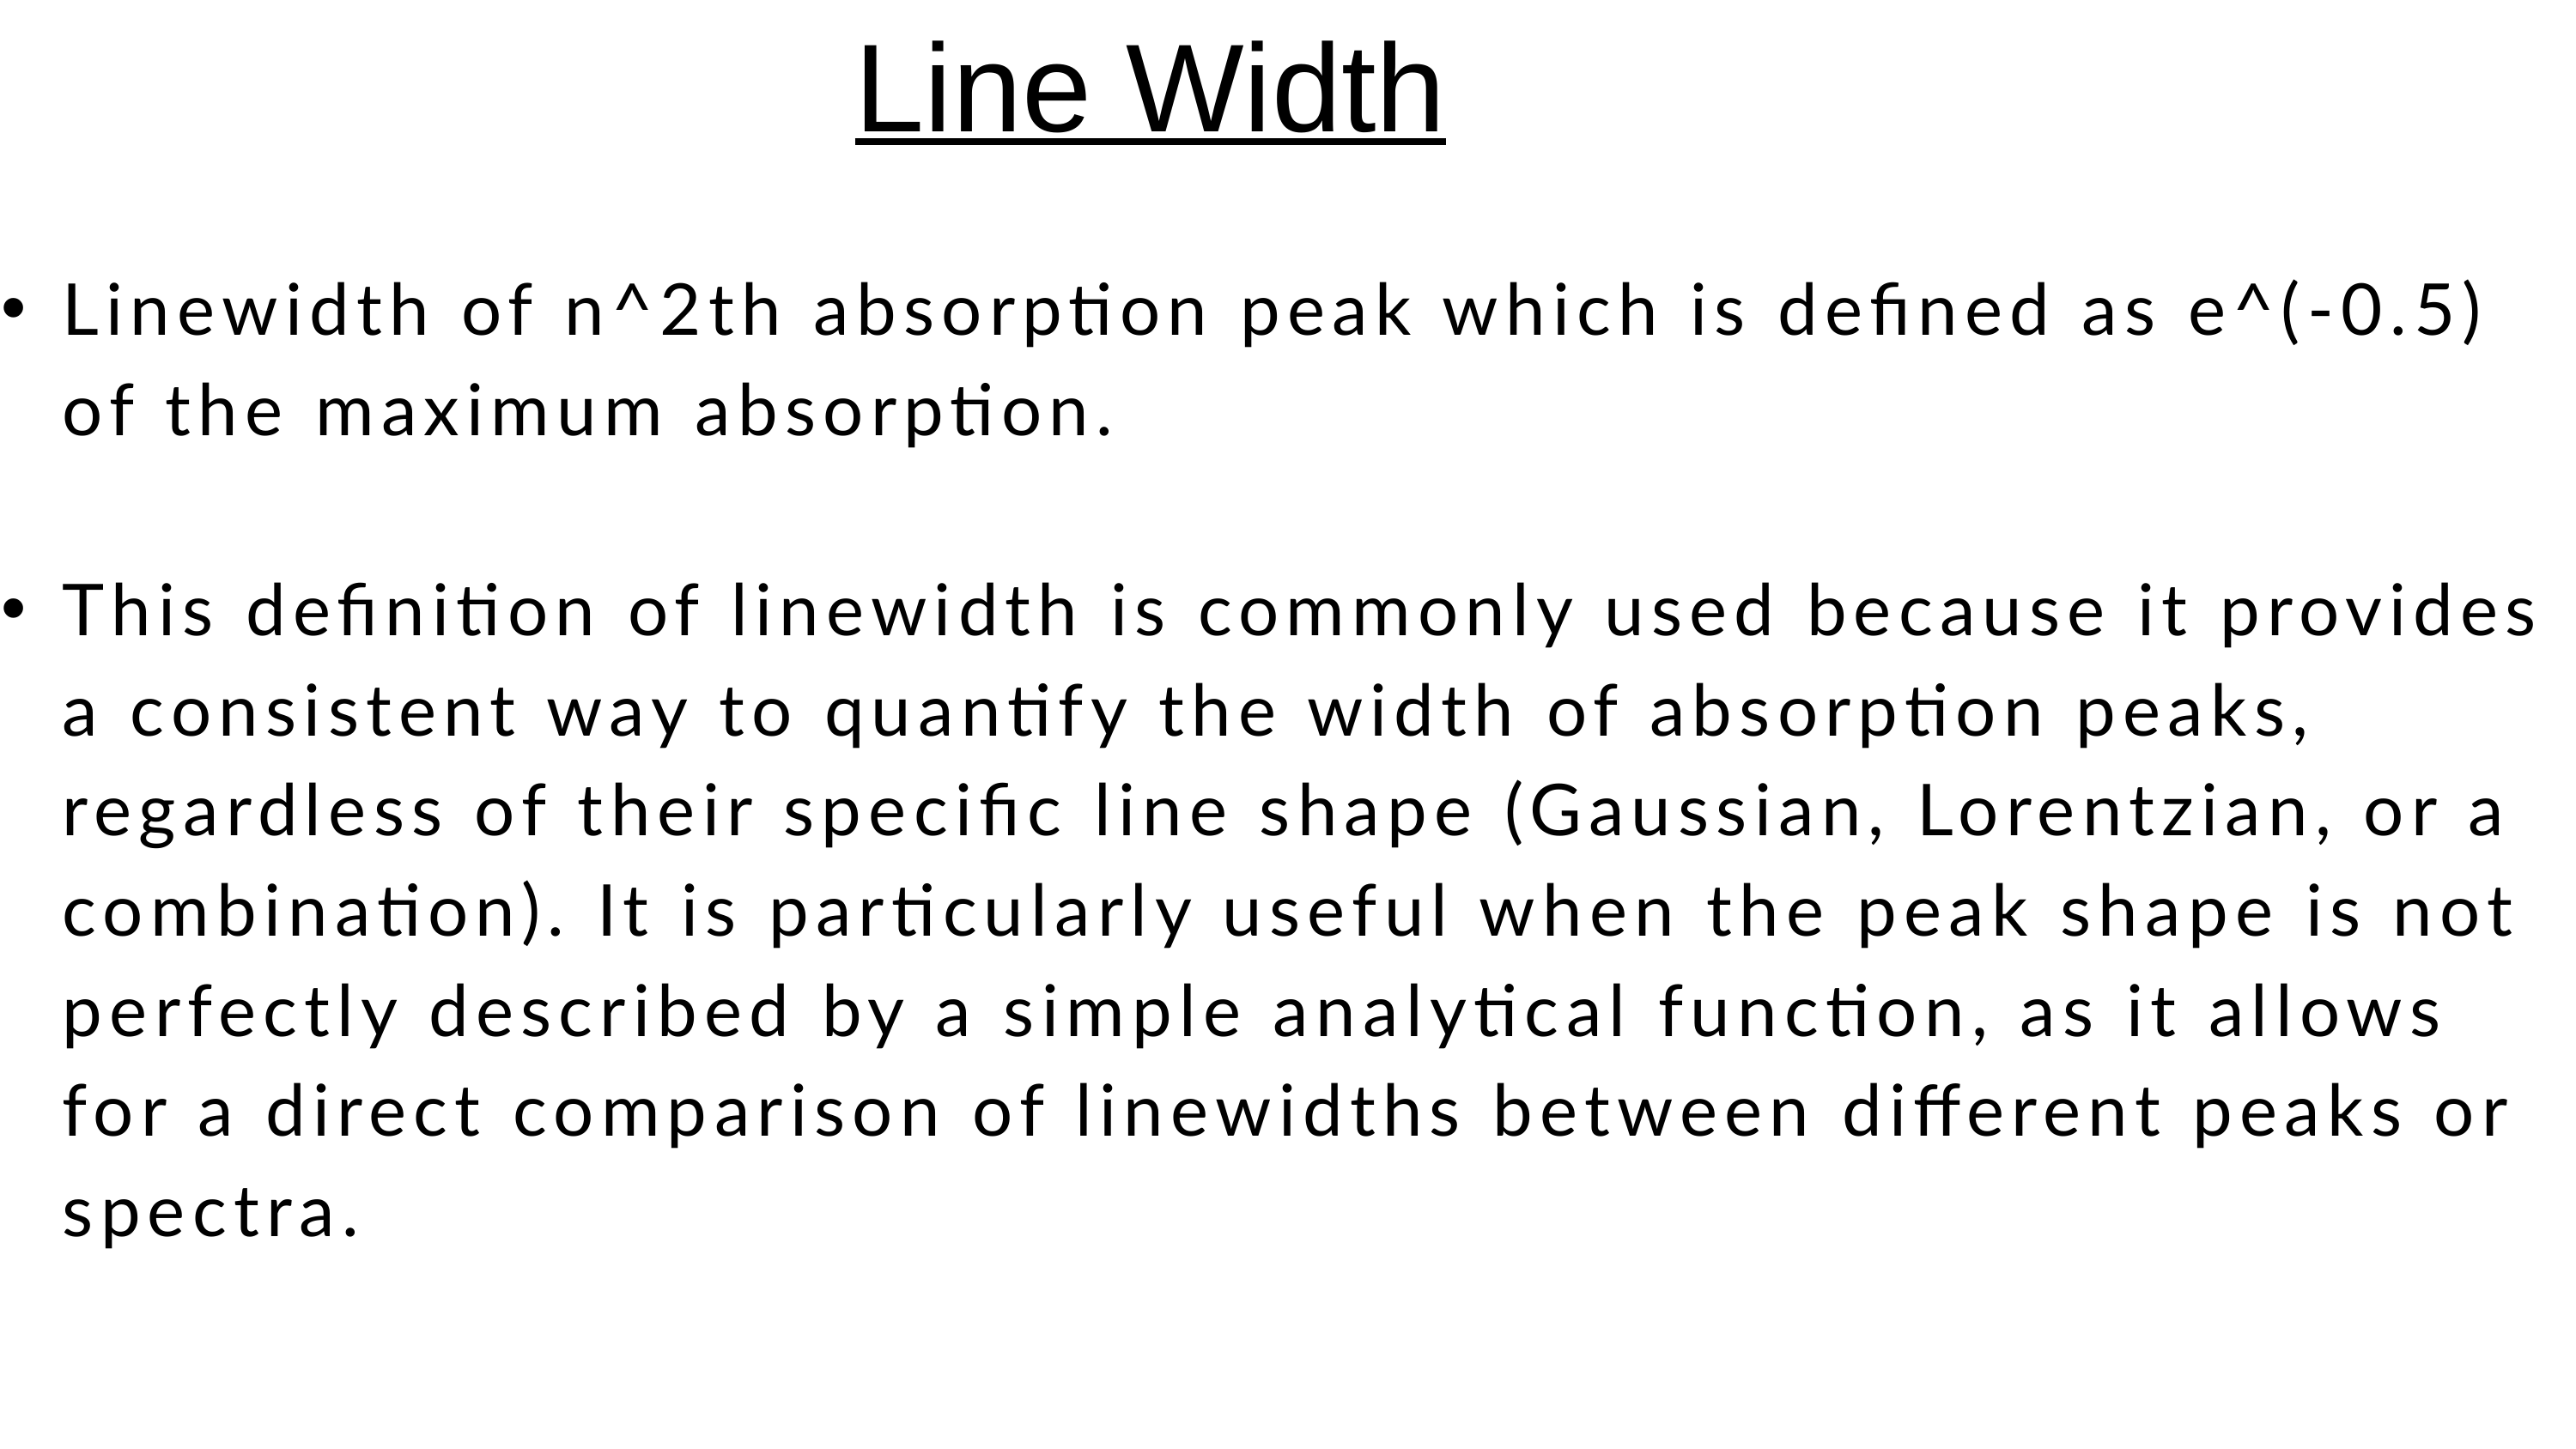

Line Width
Linewidth of n^2th absorption peak which is defined as e^(-0.5) of the maximum absorption.

This definition of linewidth is commonly used because it provides a consistent way to quantify the width of absorption peaks, regardless of their specific line shape (Gaussian, Lorentzian, or a combination). It is particularly useful when the peak shape is not perfectly described by a simple analytical function, as it allows for a direct comparison of linewidths between different peaks or spectra.